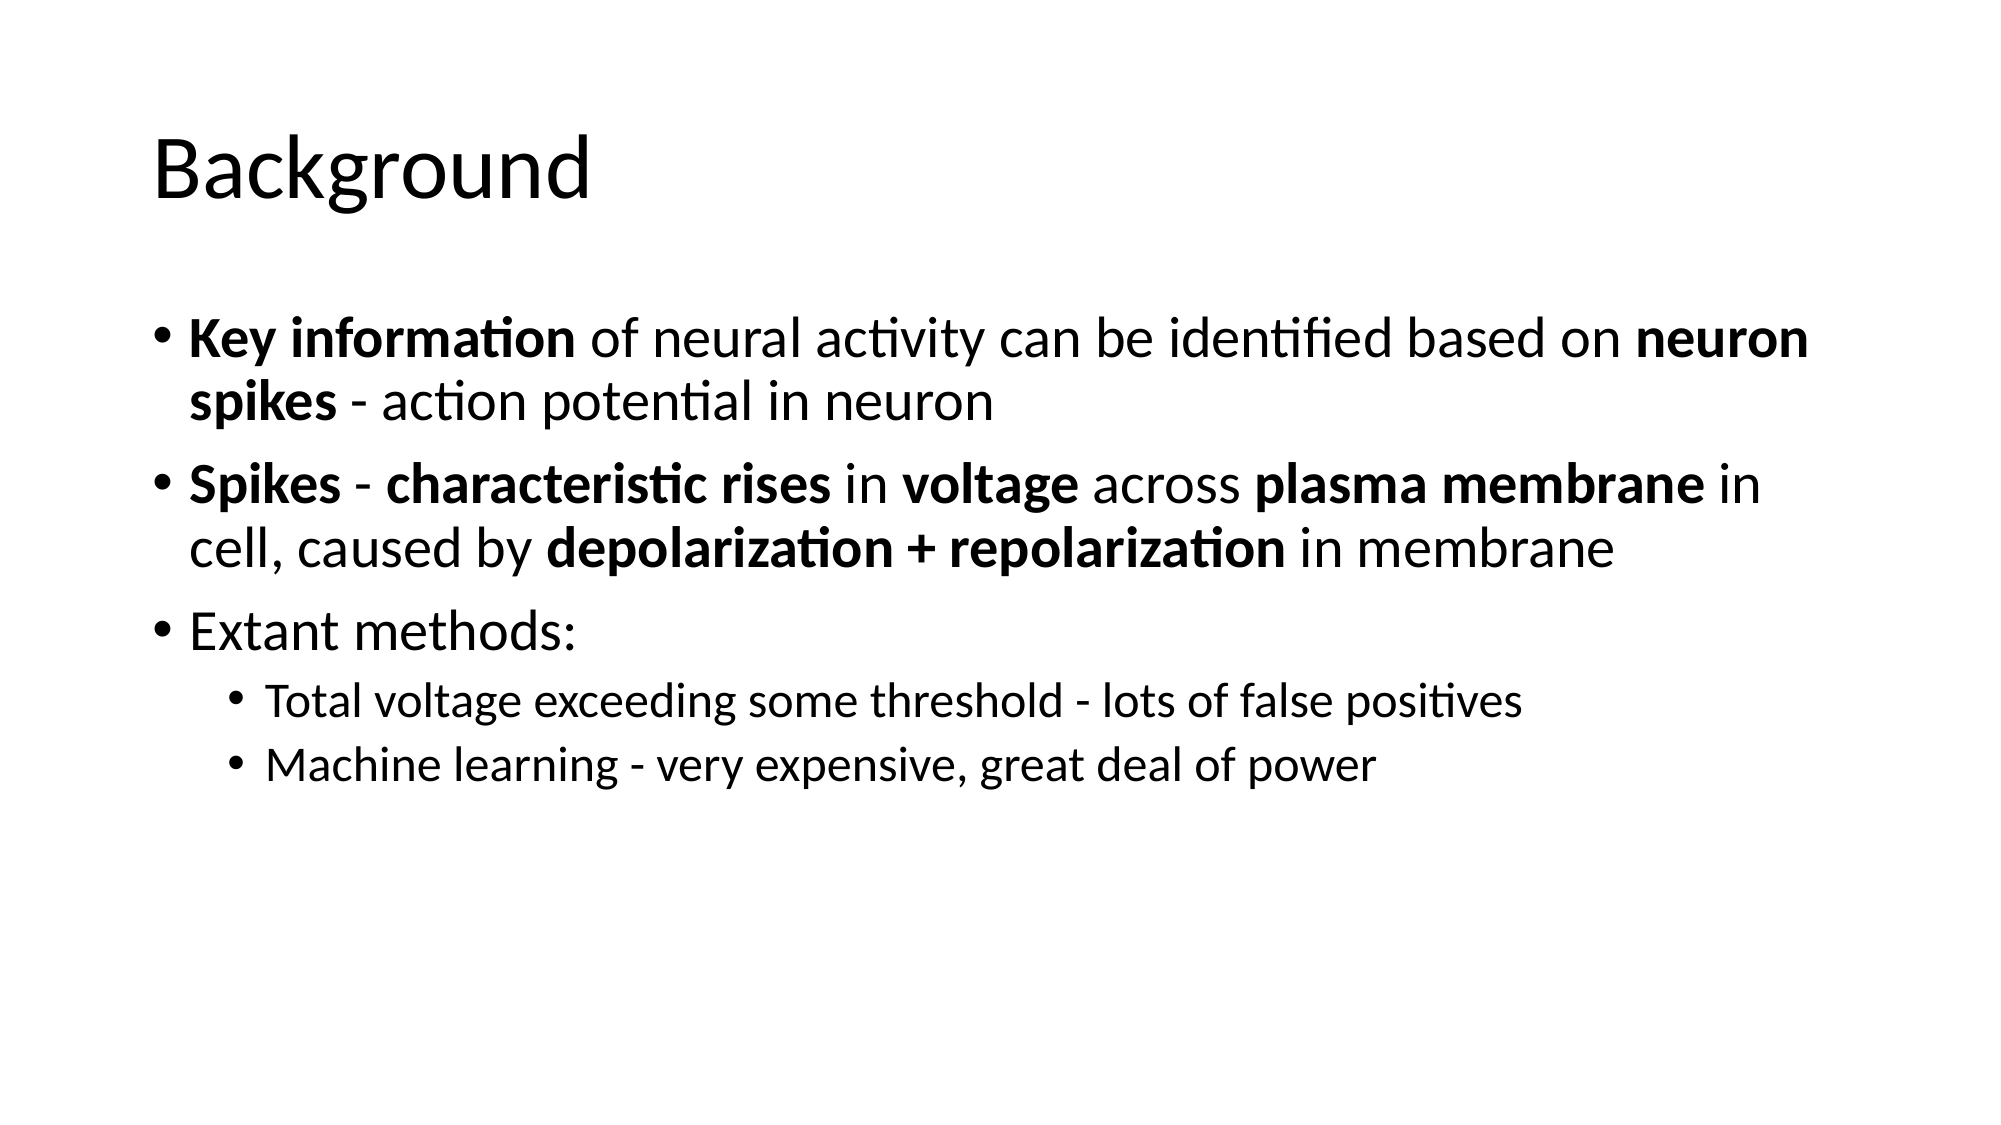

# Background
Key information of neural activity can be identified based on neuron spikes - action potential in neuron
Spikes - characteristic rises in voltage across plasma membrane in cell, caused by depolarization + repolarization in membrane
Extant methods:
Total voltage exceeding some threshold - lots of false positives
Machine learning - very expensive, great deal of power